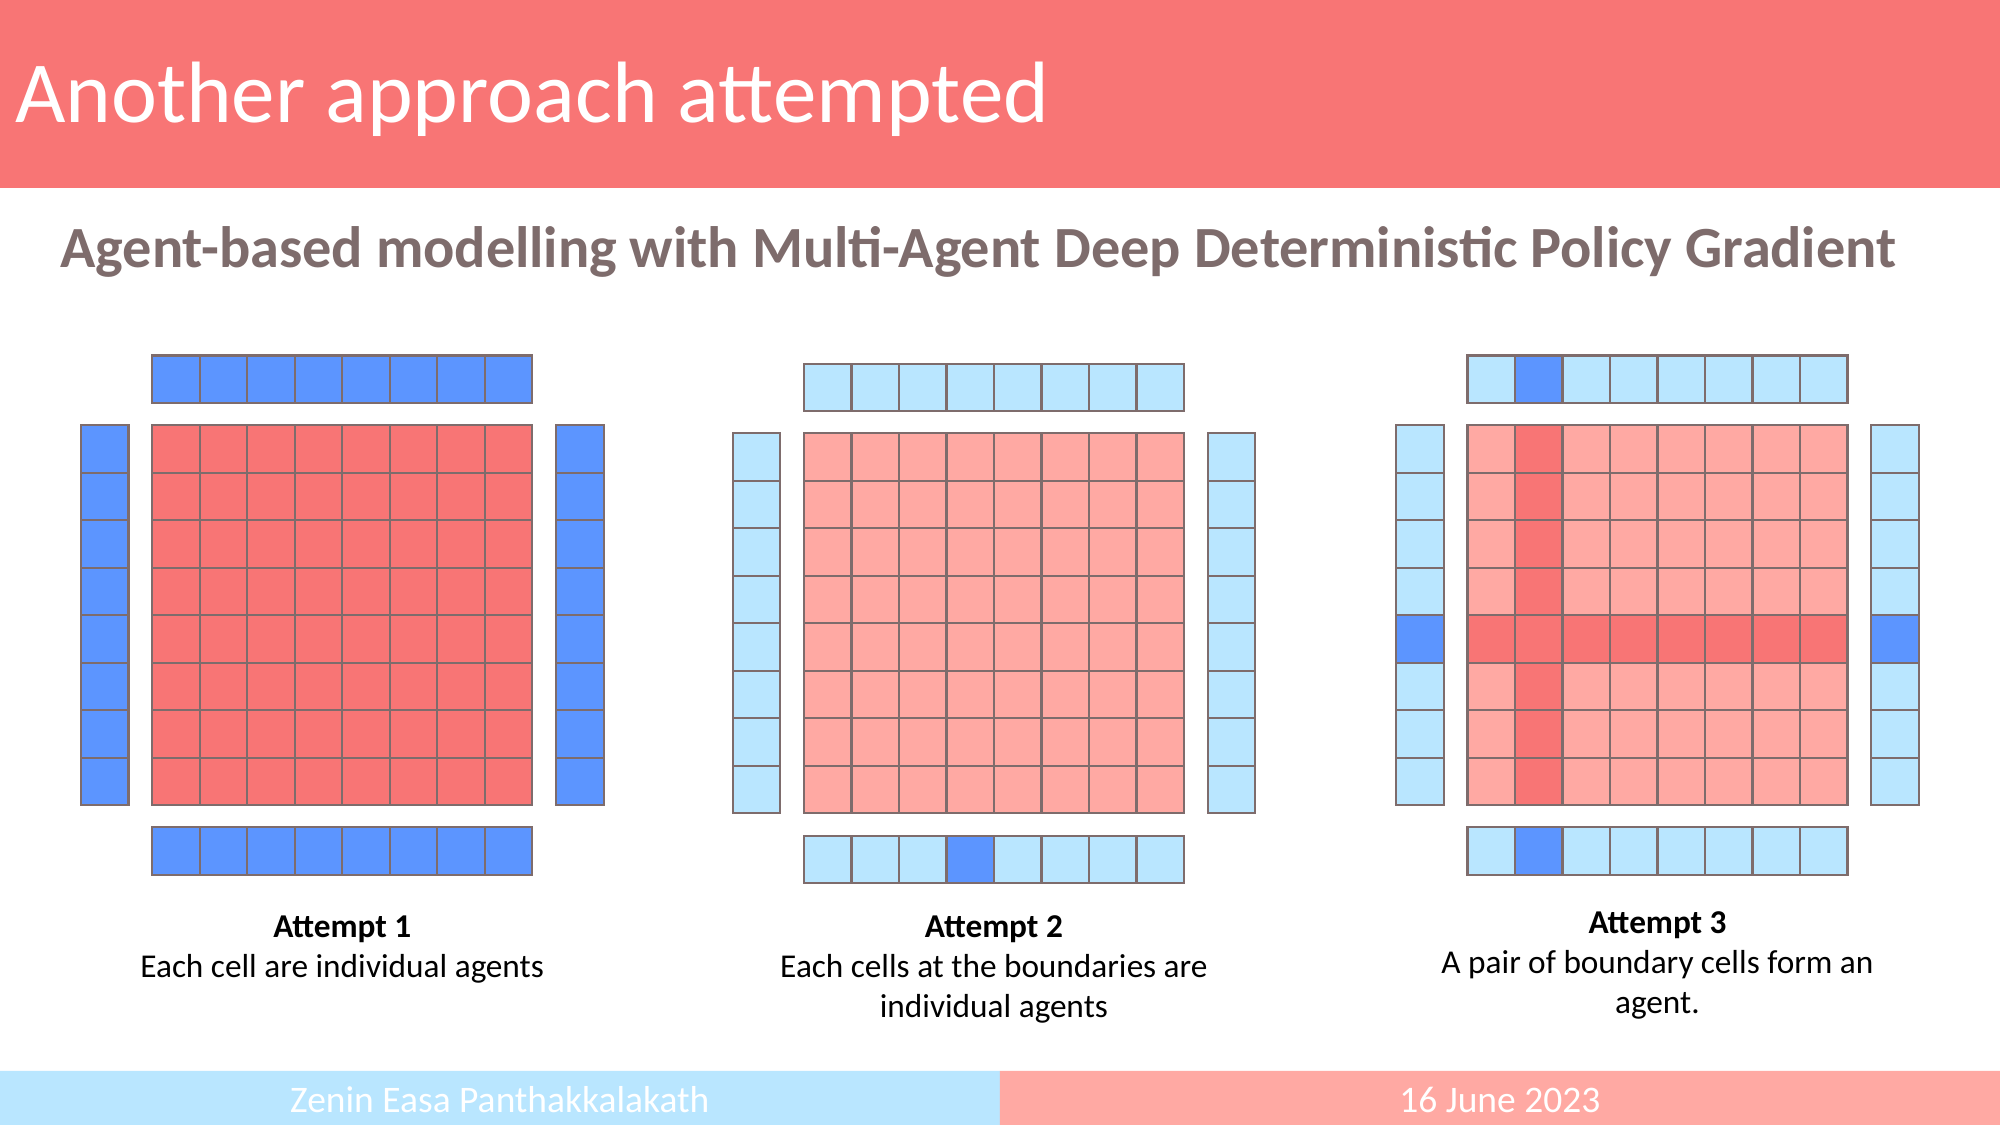

Another approach attempted
Agent-based modelling with Multi-Agent Deep Deterministic Policy Gradient

Attempt 3
A pair of boundary cells form an agent.
Attempt 1
Each cell are individual agents
Attempt 2
Each cells at the boundaries are individual agents
Zenin Easa Panthakkalakath
16 June 2023
29